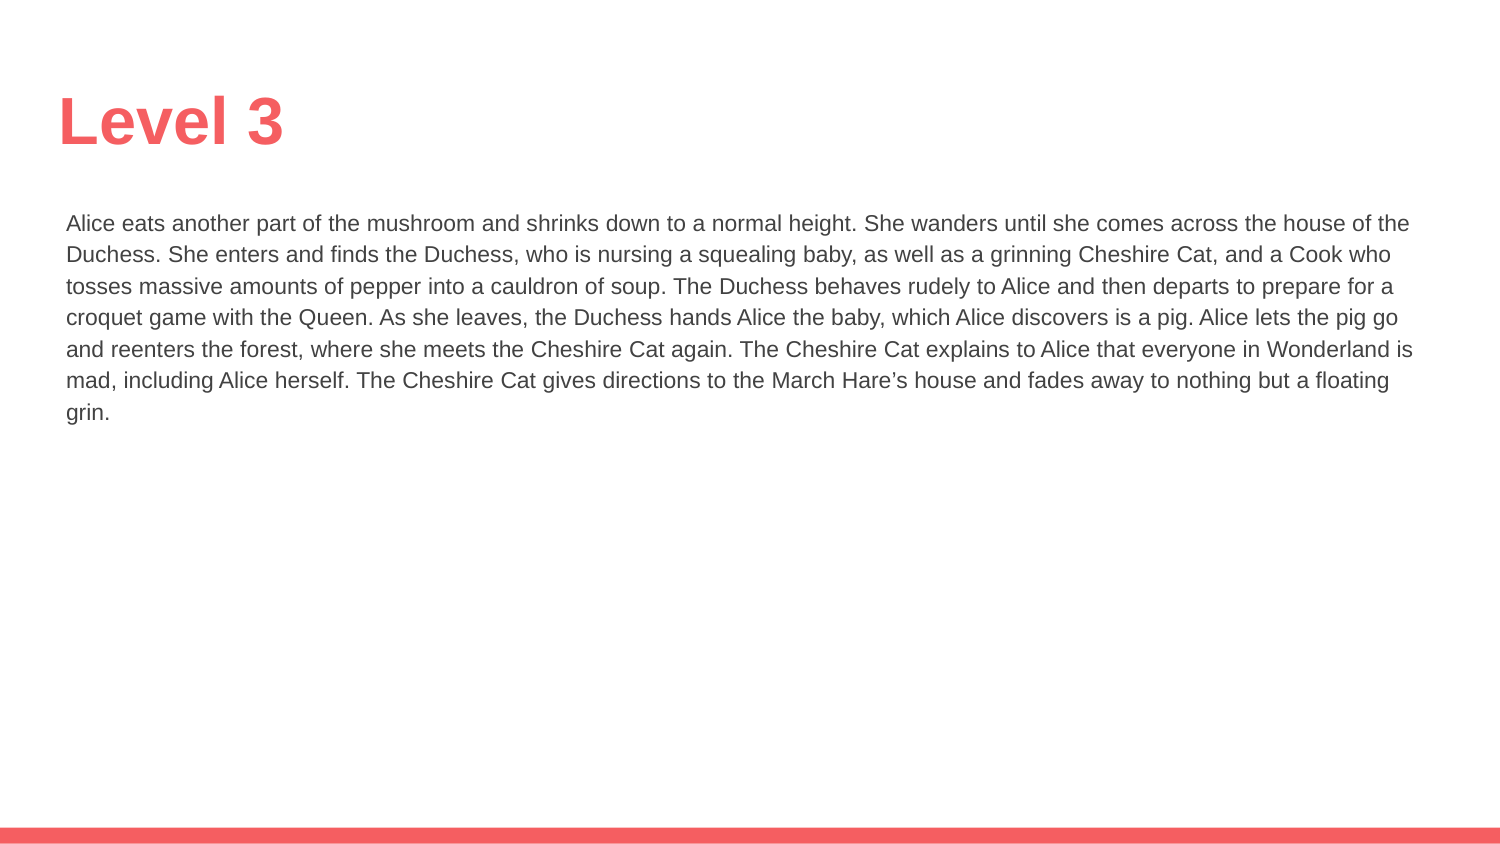

# Level 3
Alice eats another part of the mushroom and shrinks down to a normal height. She wanders until she comes across the house of the Duchess. She enters and finds the Duchess, who is nursing a squealing baby, as well as a grinning Cheshire Cat, and a Cook who tosses massive amounts of pepper into a cauldron of soup. The Duchess behaves rudely to Alice and then departs to prepare for a croquet game with the Queen. As she leaves, the Duchess hands Alice the baby, which Alice discovers is a pig. Alice lets the pig go and reenters the forest, where she meets the Cheshire Cat again. The Cheshire Cat explains to Alice that everyone in Wonderland is mad, including Alice herself. The Cheshire Cat gives directions to the March Hare’s house and fades away to nothing but a floating grin.